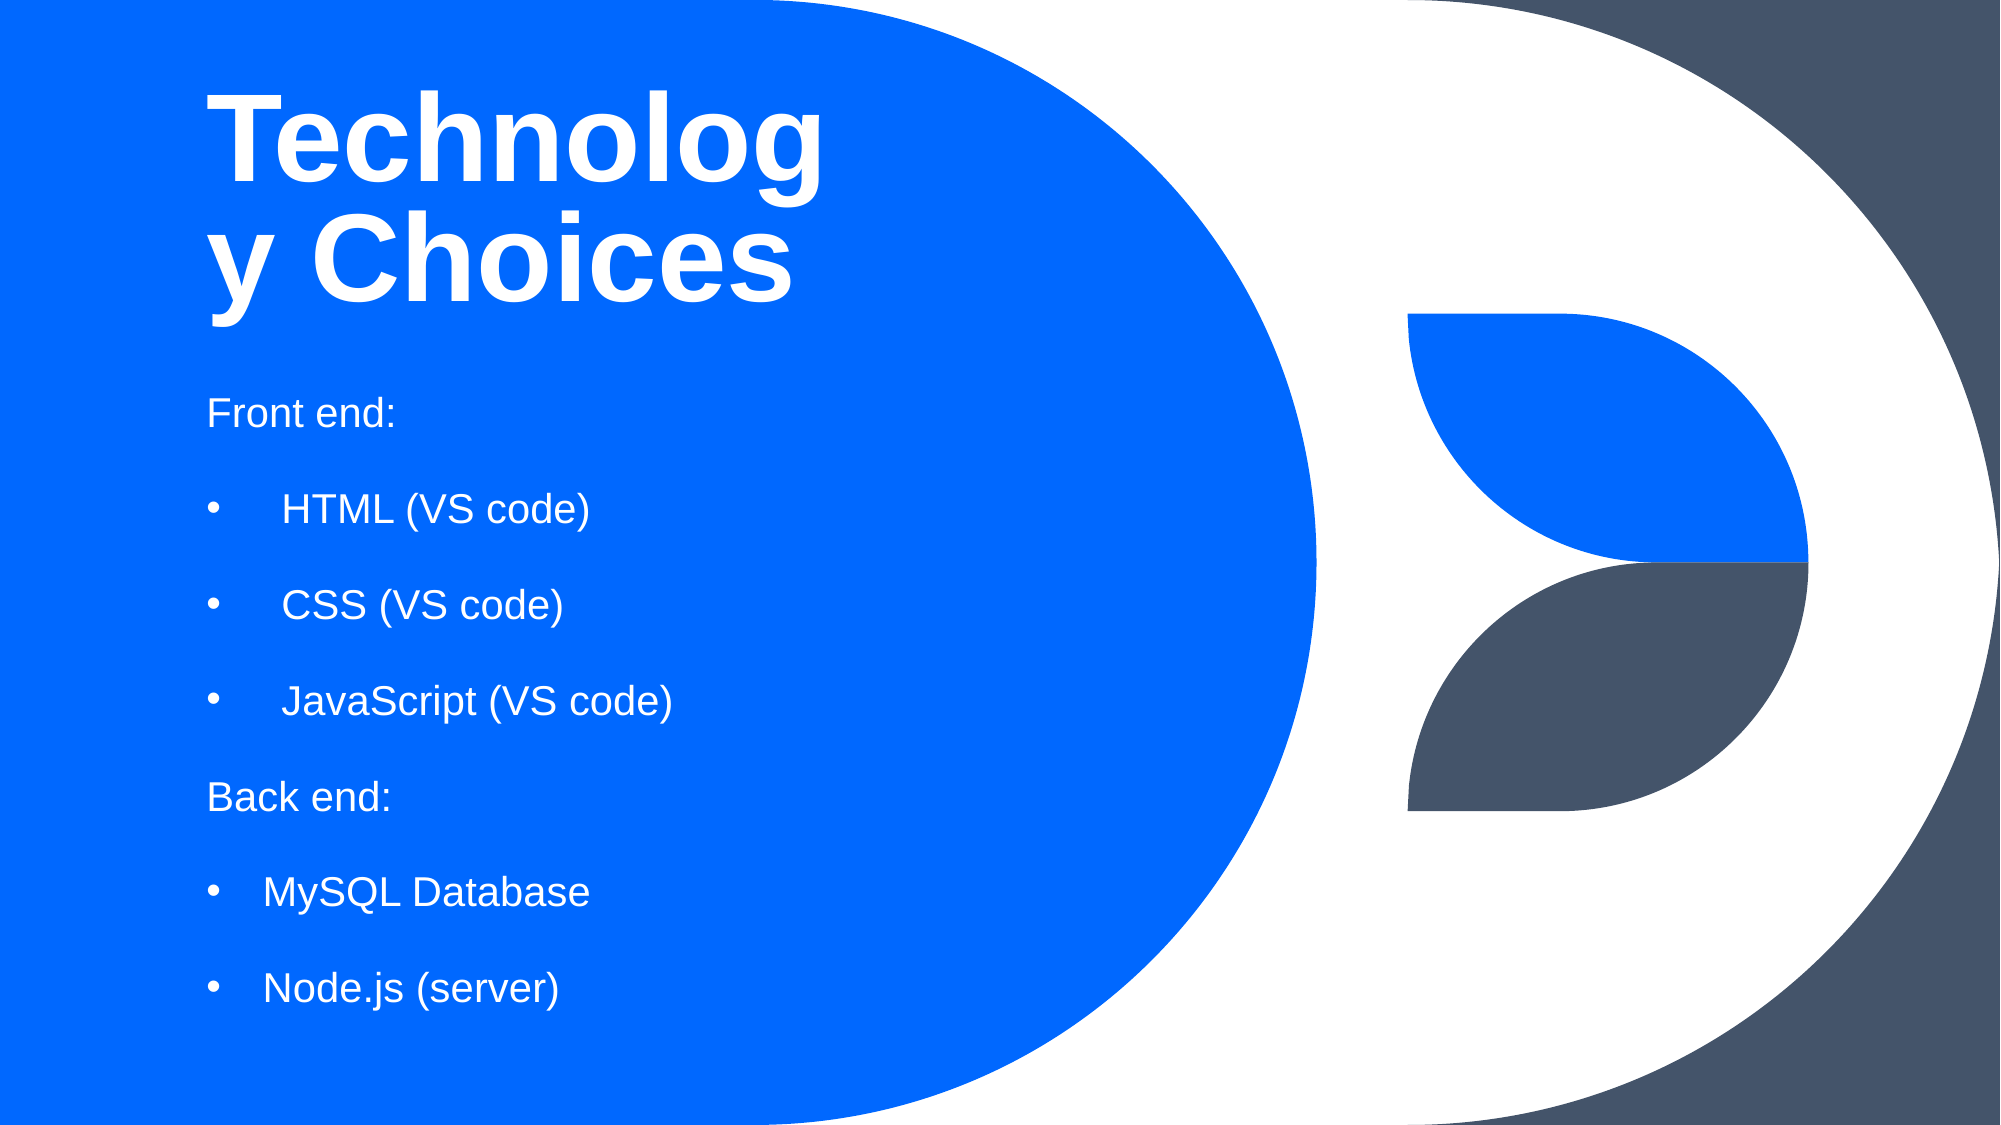

# Technology Choices
Front end:
HTML (VS code)
CSS (VS code)
JavaScript (VS code)
Back end:
MySQL Database
Node.js (server)